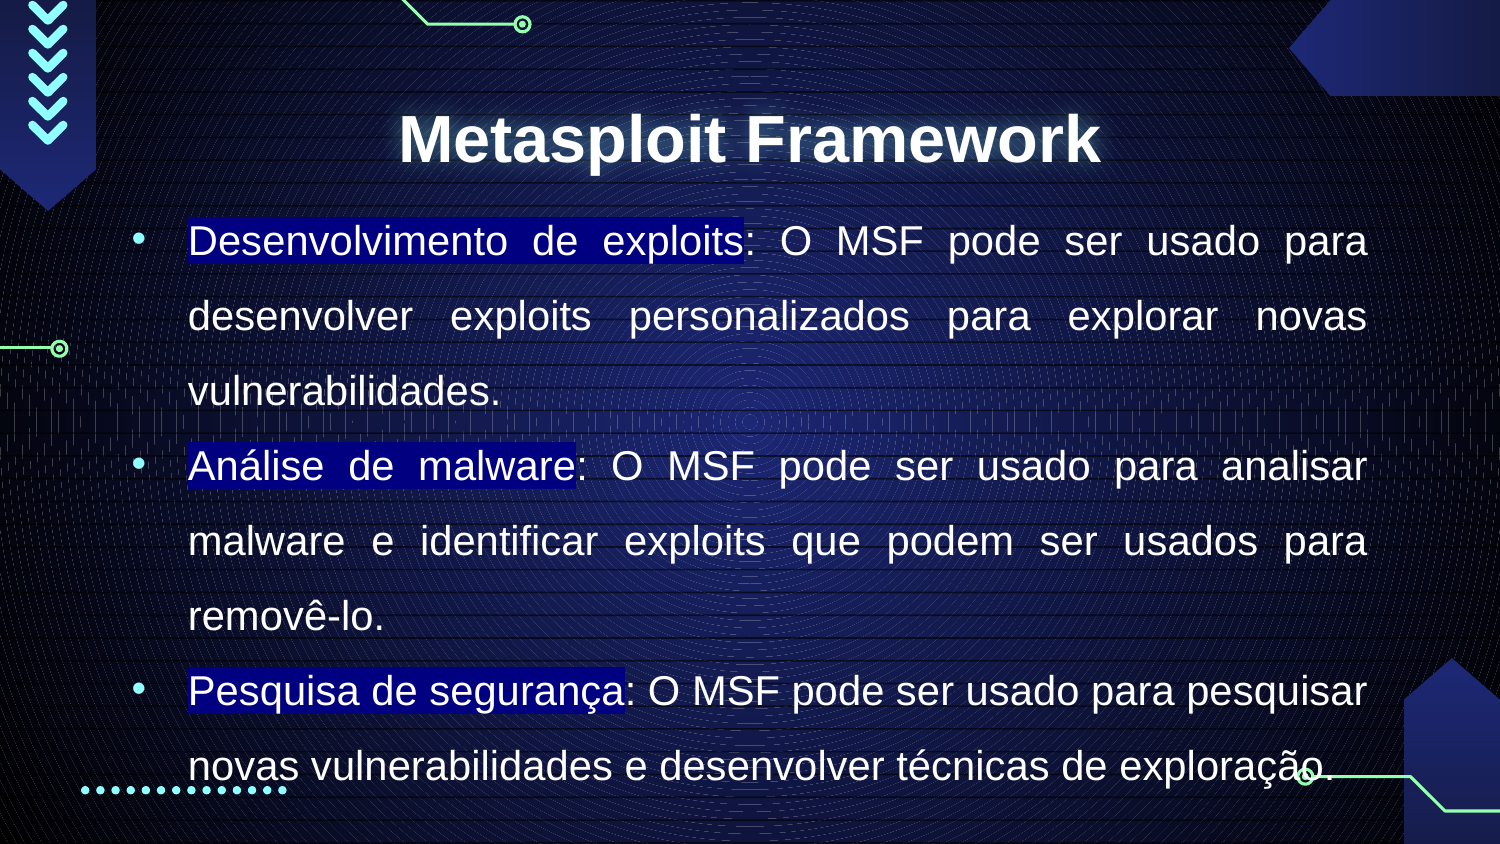

# Metasploit Framework
Desenvolvimento de exploits: O MSF pode ser usado para desenvolver exploits personalizados para explorar novas vulnerabilidades.
Análise de malware: O MSF pode ser usado para analisar malware e identificar exploits que podem ser usados para removê-lo.
Pesquisa de segurança: O MSF pode ser usado para pesquisar novas vulnerabilidades e desenvolver técnicas de exploração.